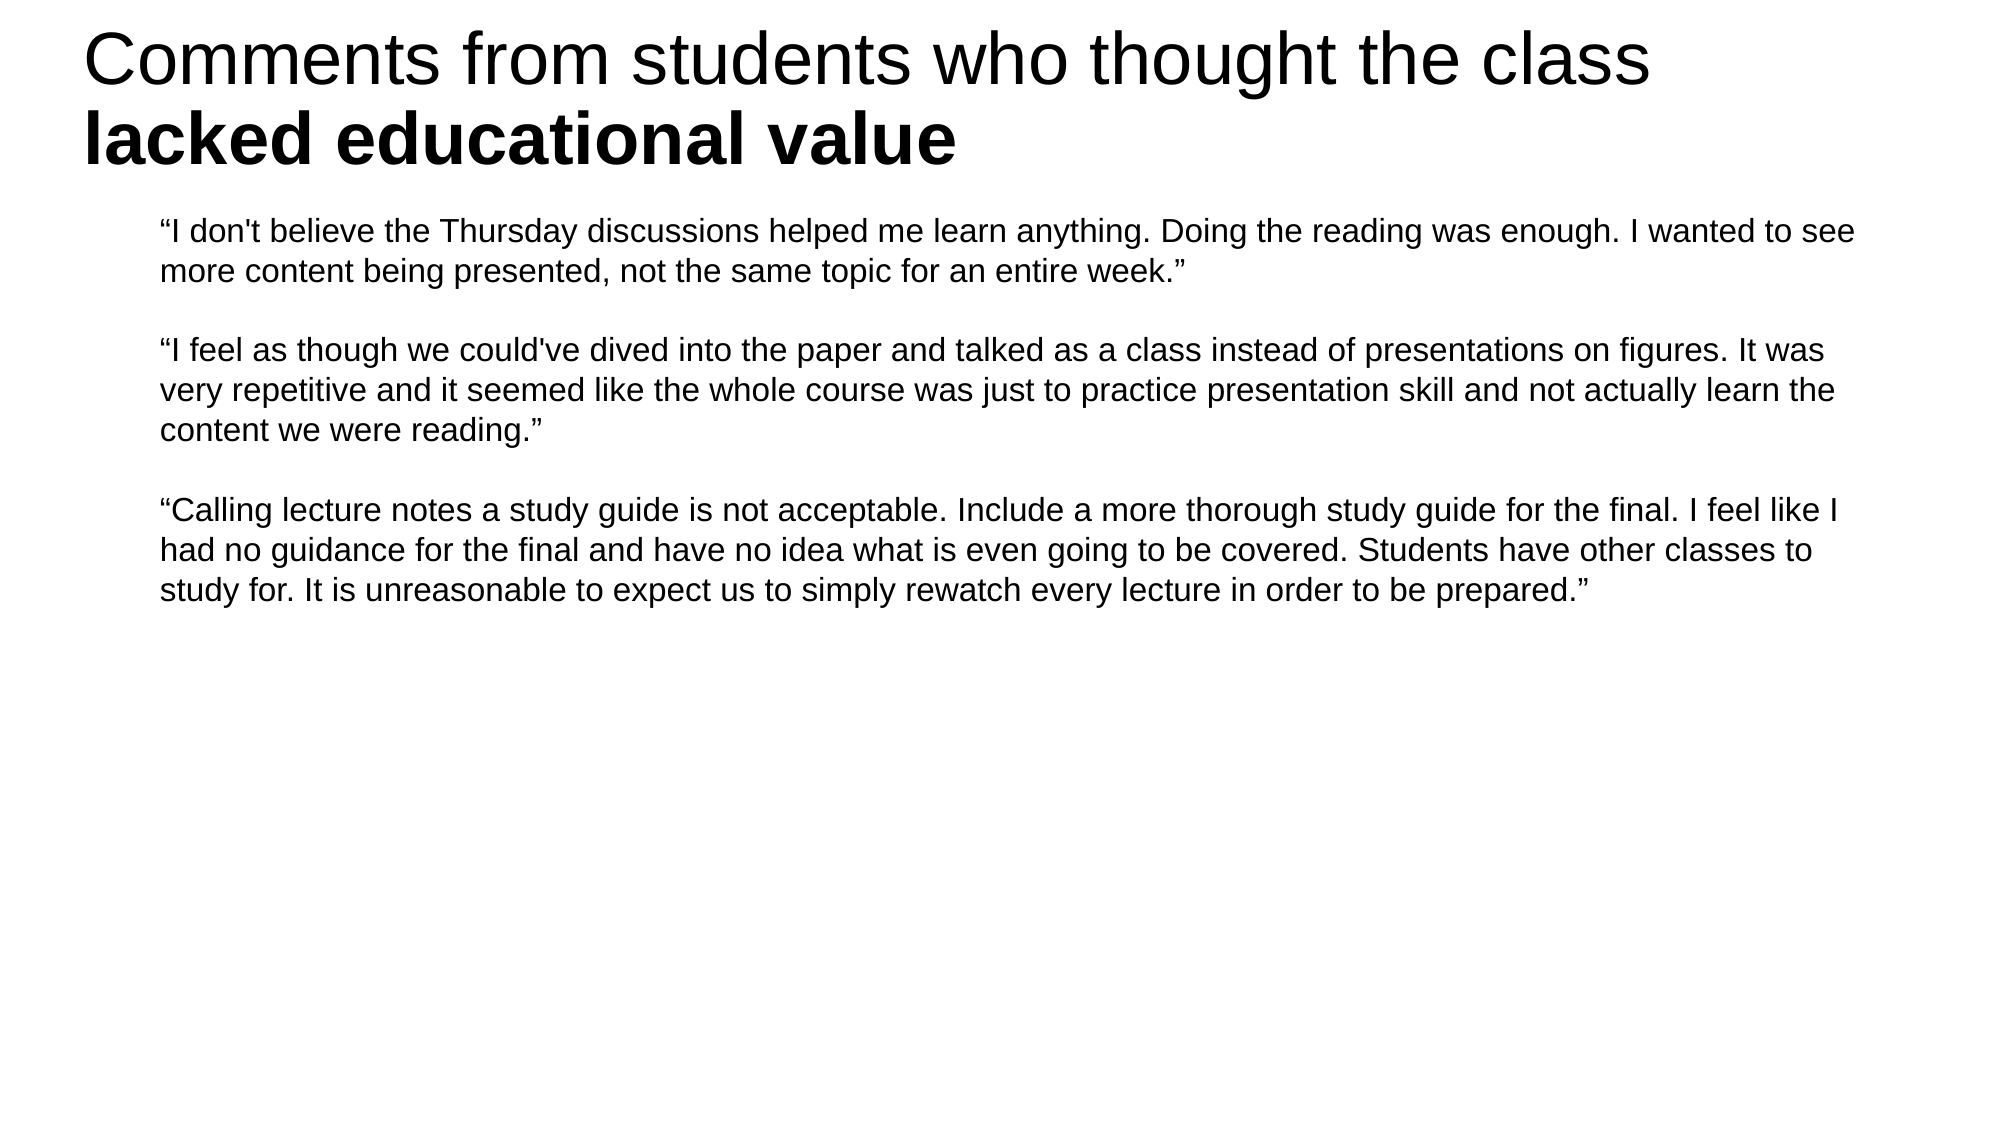

# Comments from students who thought the class lacked educational value
“I don't believe the Thursday discussions helped me learn anything. Doing the reading was enough. I wanted to see more content being presented, not the same topic for an entire week.”

“I feel as though we could've dived into the paper and talked as a class instead of presentations on figures. It was very repetitive and it seemed like the whole course was just to practice presentation skill and not actually learn the content we were reading.”

“Calling lecture notes a study guide is not acceptable. Include a more thorough study guide for the final. I feel like I had no guidance for the final and have no idea what is even going to be covered. Students have other classes to study for. It is unreasonable to expect us to simply rewatch every lecture in order to be prepared.”